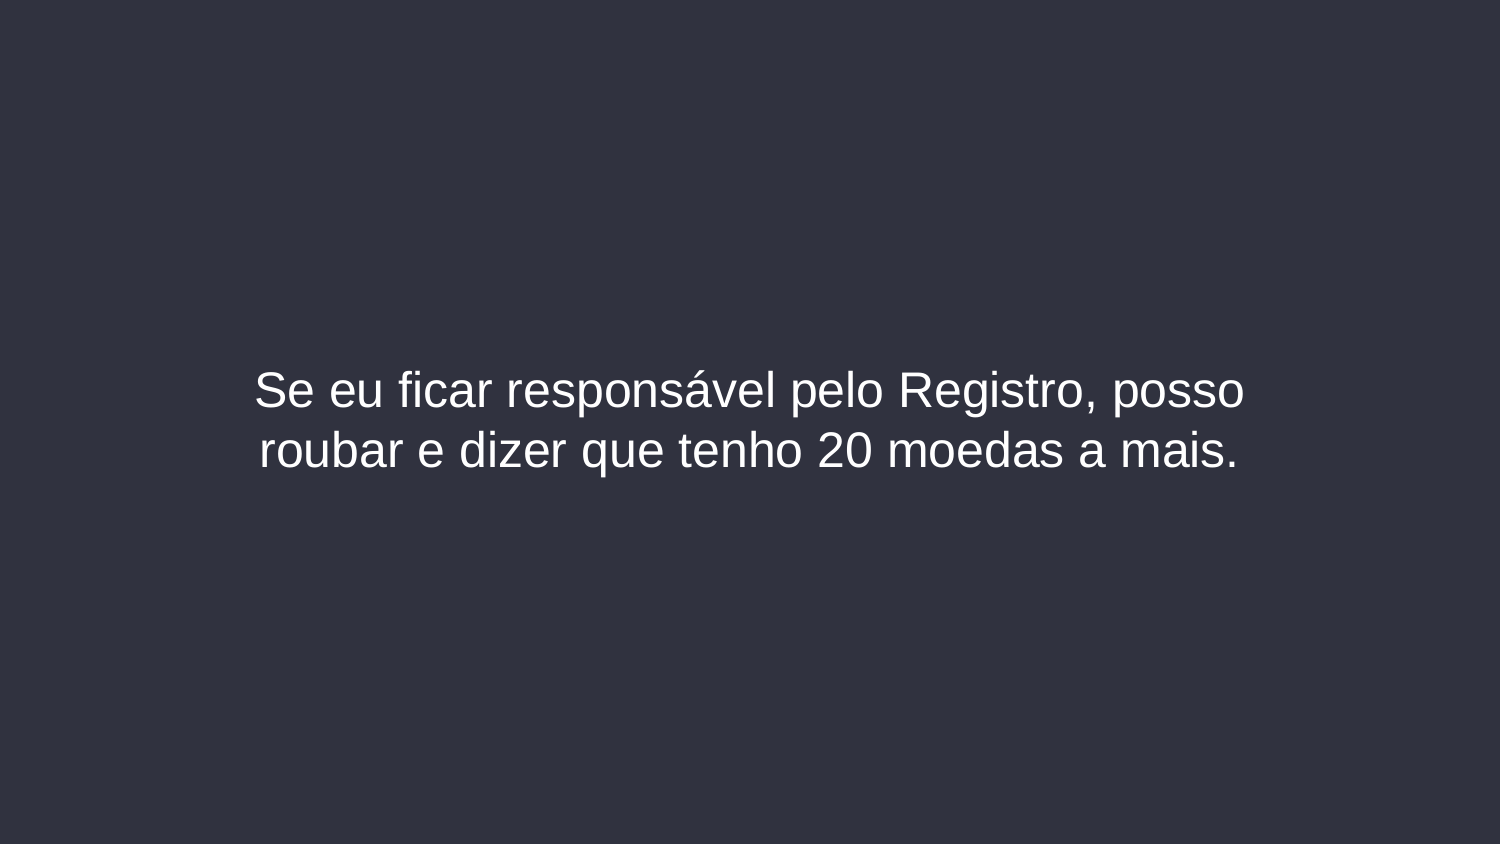

# Se eu ficar responsável pelo Registro, posso roubar e dizer que tenho 20 moedas a mais.